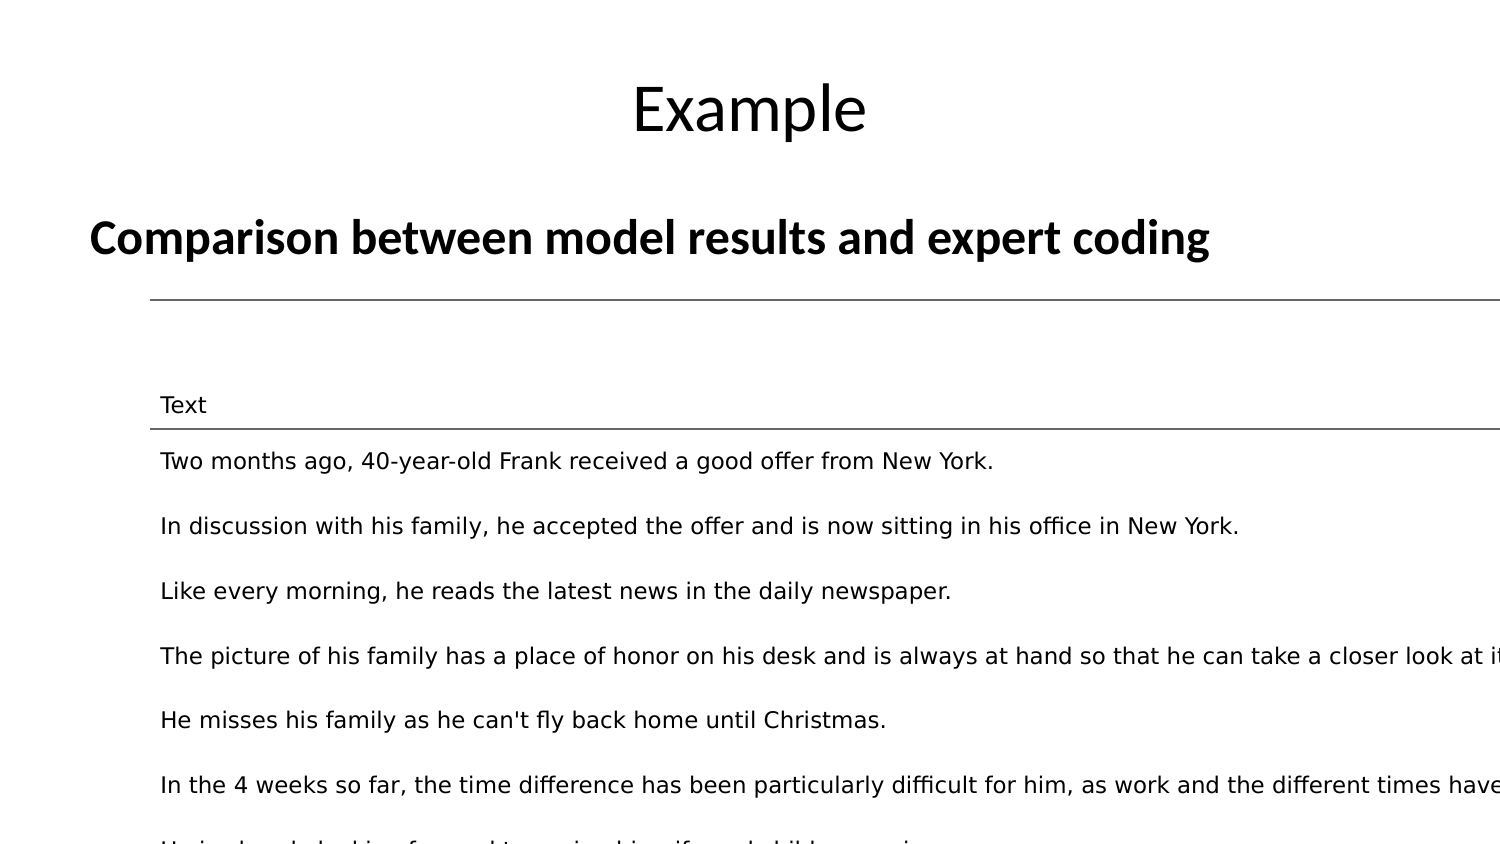

# Example
Comparison between model results and expert coding
| Text | Expert | Model1 | Model | Model | Model |
| --- | --- | --- | --- | --- | --- |
|  | Coding | Achievement | Affiliation | None | Power |
| Two months ago, 40-year-old Frank received a good offer from New York. | None | 0.07 | 0.06 | 0.86 | 0.02 |
| In discussion with his family, he accepted the offer and is now sitting in his office in New York. | None | 0.09 | 0.12 | 0.75 | 0.04 |
| Like every morning, he reads the latest news in the daily newspaper. | None | 0.02 | 0.03 | 0.93 | 0.02 |
| The picture of his family has a place of honor on his desk and is always at hand so that he can take a closer look at it. | Affiliation | 0.23 | 0.60 | 0.15 | 0.02 |
| He misses his family as he can't fly back home until Christmas. | Affiliation | 0.05 | 0.80 | 0.14 | 0.01 |
| In the 4 weeks so far, the time difference has been particularly difficult for him, as work and the different times have made it difficult to make contact. | Affiliation | 0.02 | 0.88 | 0.10 | 0.01 |
| He is already looking forward to seeing his wife and children again. | Affiliation | 0.10 | 0.66 | 0.23 | 0.01 |
| 1Mixtral-8x7B-Instruct-v0.1 with MLP-Classifier |  |  |  |  |  |